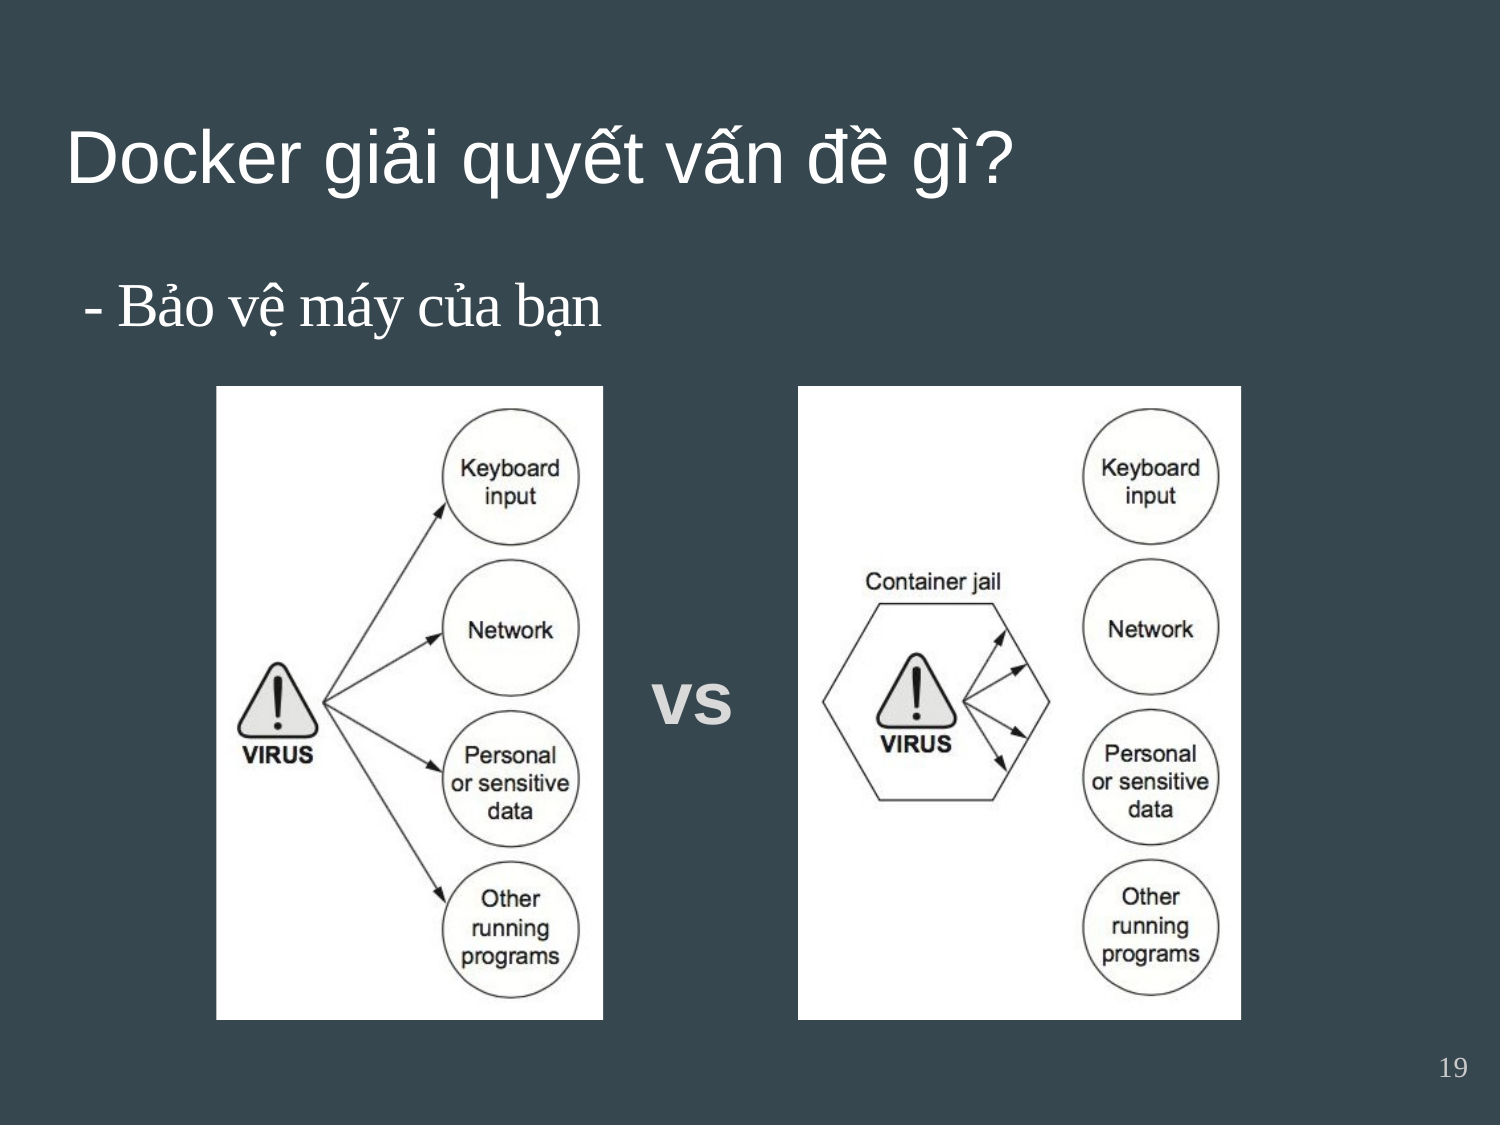

Docker giải quyết vấn đề gì?
- Bảo vệ máy của bạn

vs
19